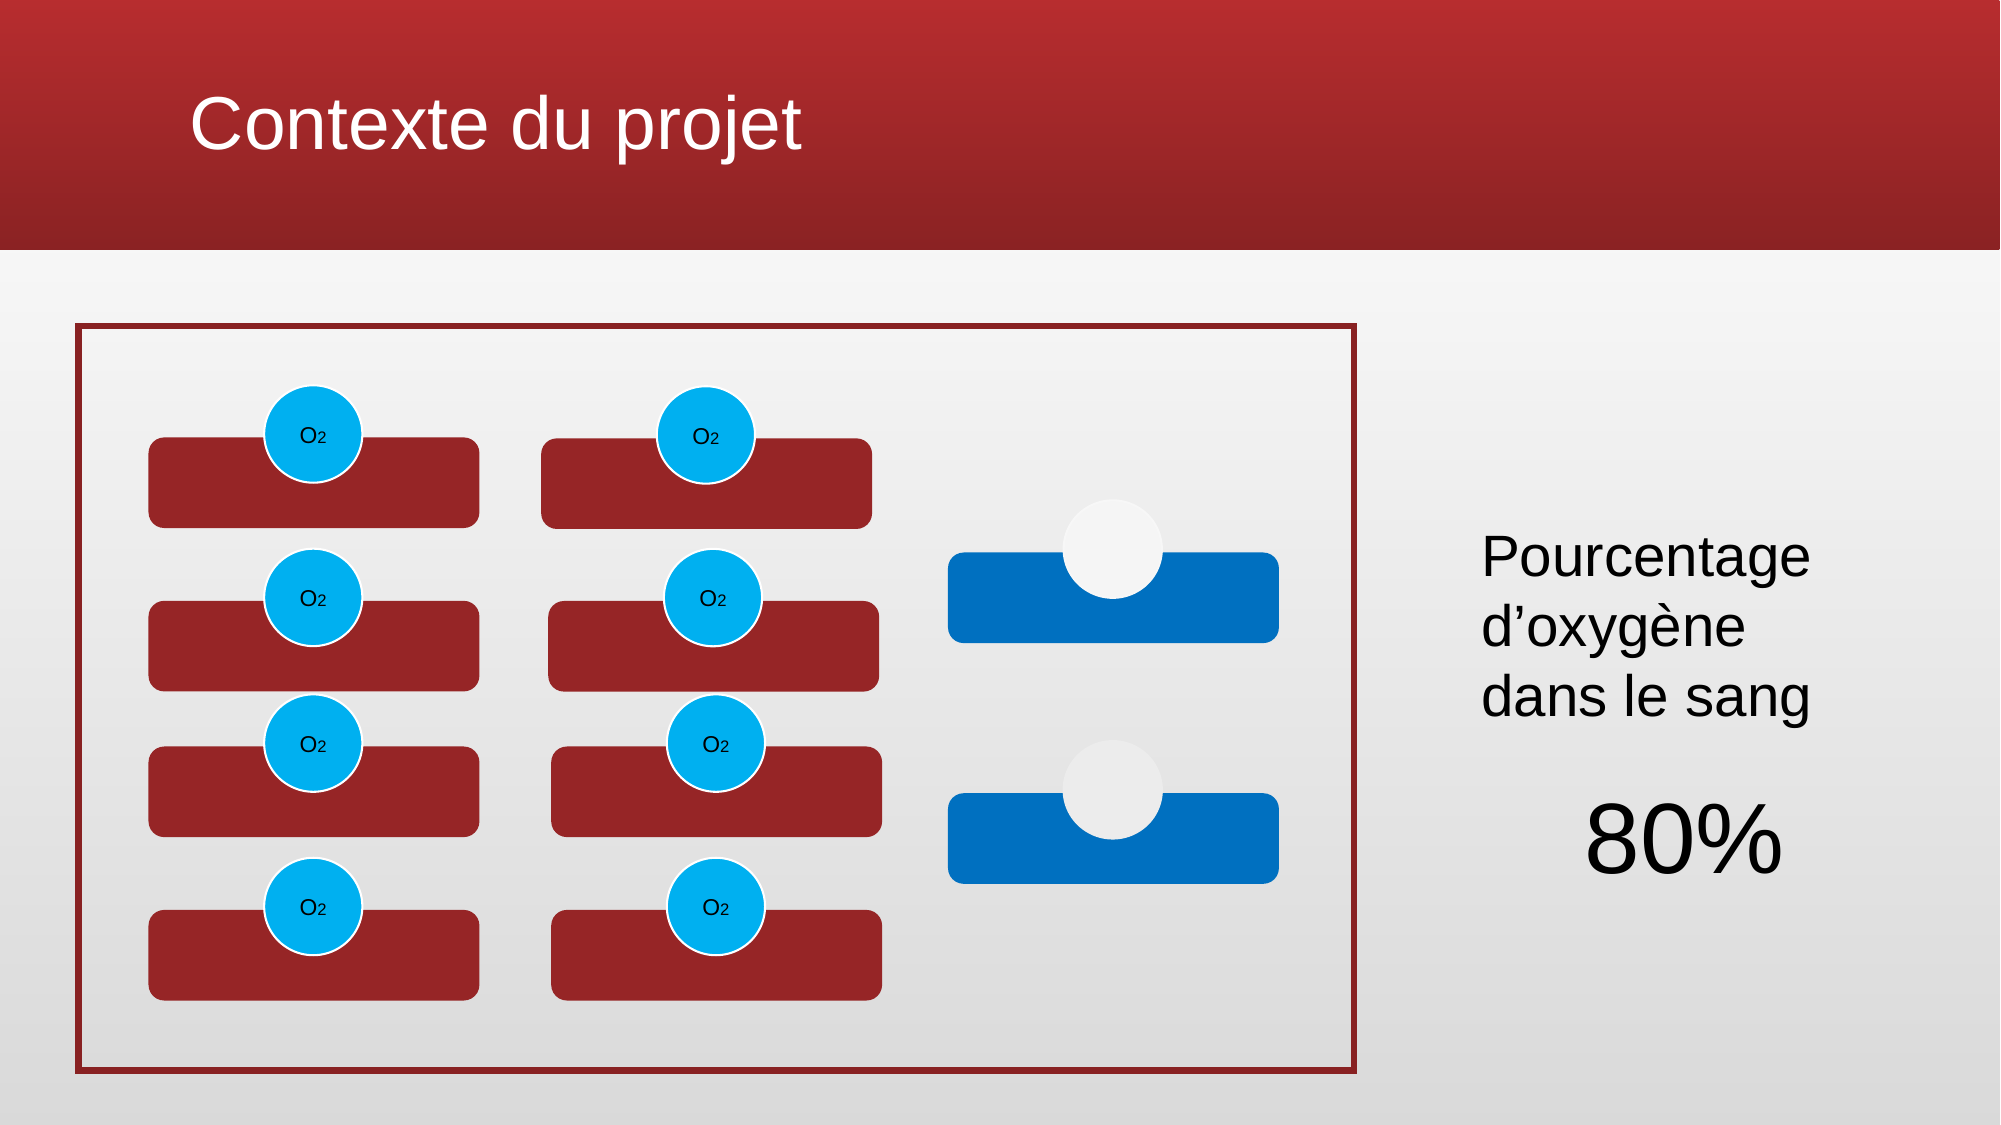

# Contexte du projet

O2

O2

Pourcentage d’oxygène dans le sang

80%
O2

O2

O2

O2

O2

O2